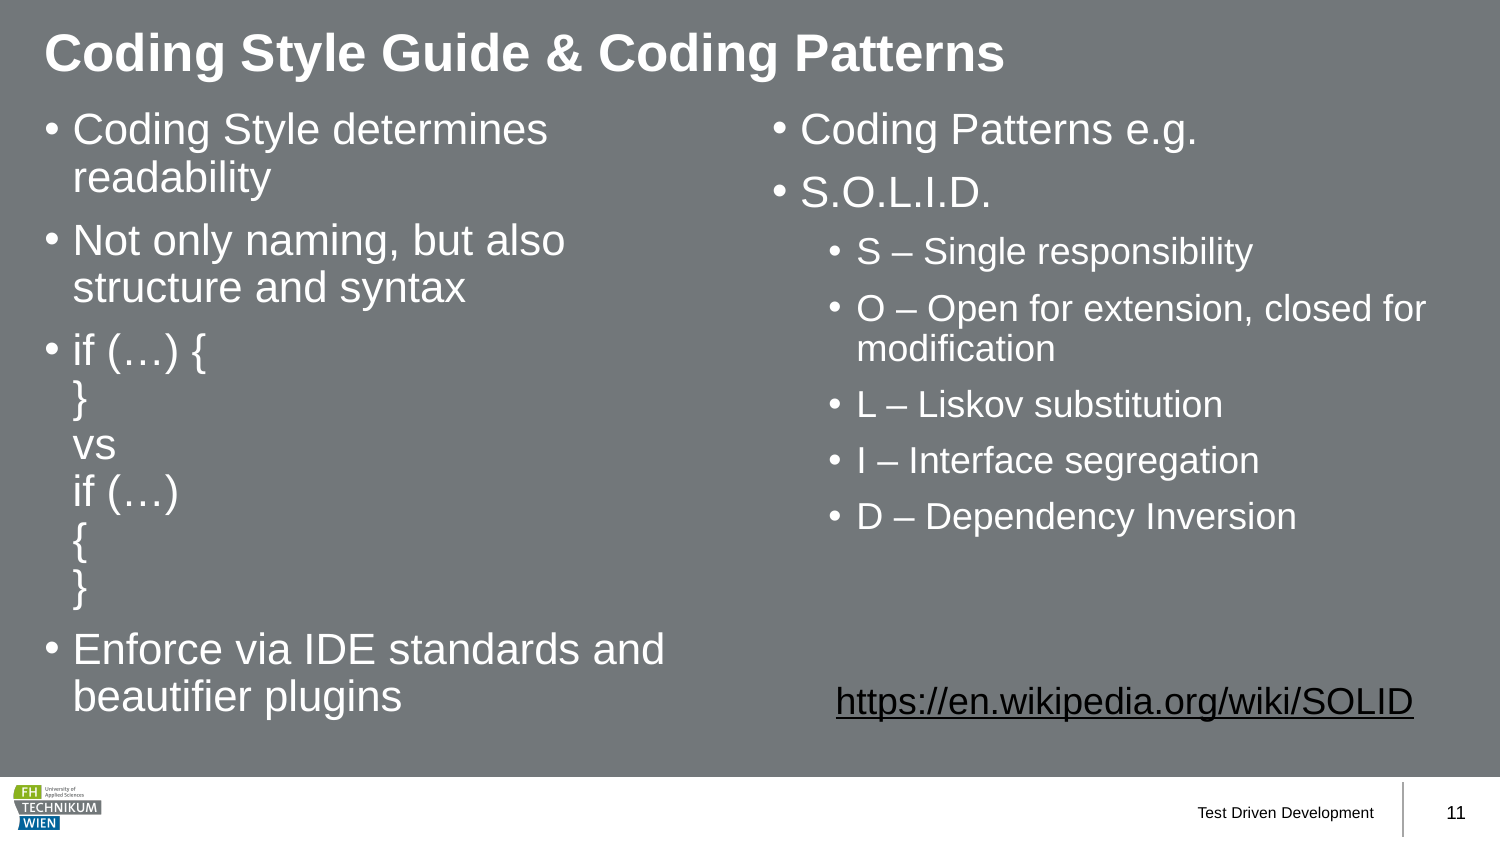

# Coding Style Guide & Coding Patterns
Coding Patterns e.g.
S.O.L.I.D.
S – Single responsibility
O – Open for extension, closed for modification
L – Liskov substitution
I – Interface segregation
D – Dependency Inversion

Coding Style determines readability
Not only naming, but also structure and syntax
if (…) {
}
vs
if (…)
{
}
Enforce via IDE standards and beautifier plugins
https://en.wikipedia.org/wiki/SOLID
Test Driven Development
11